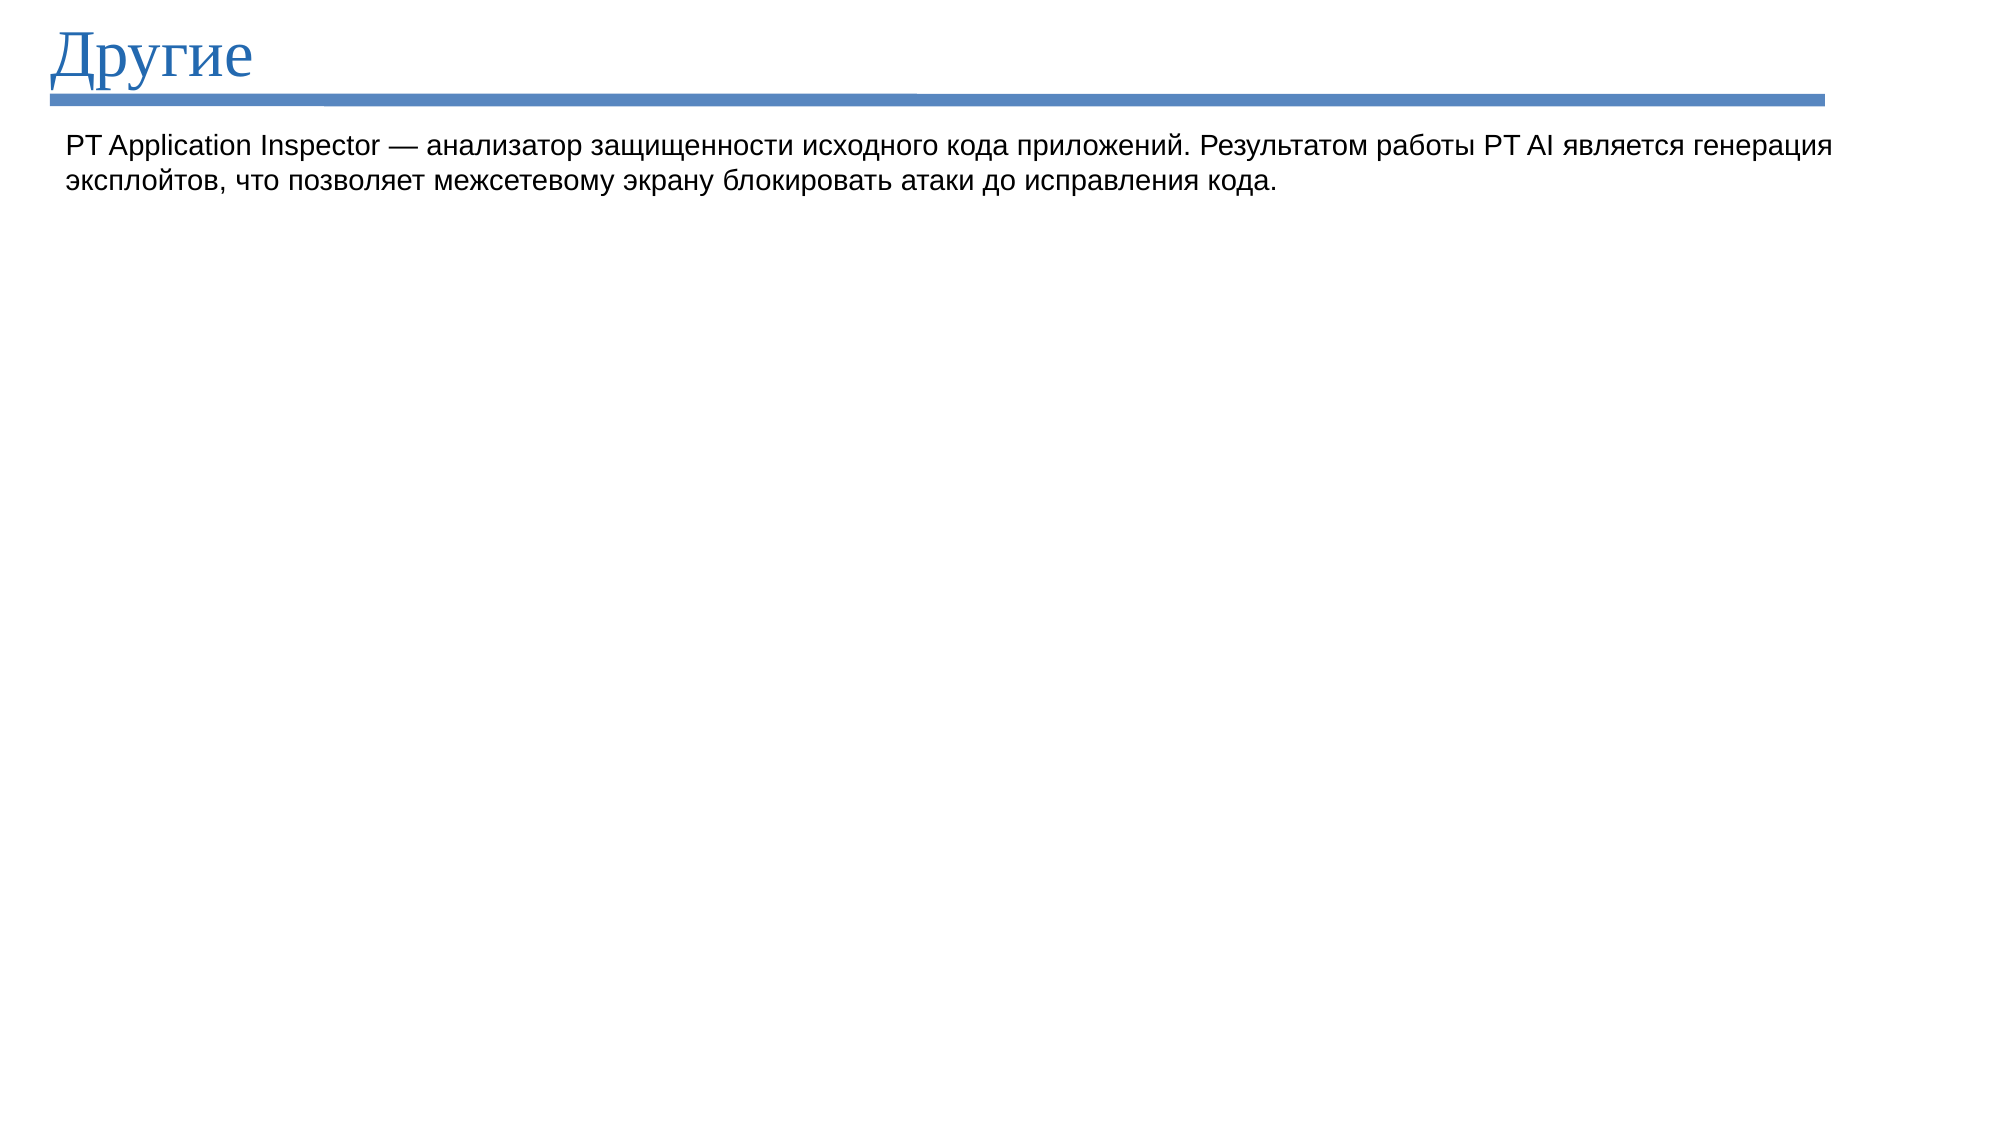

# Другие

PT Application Inspector — анализатор защищенности исходного кода приложений. Результатом работы PT AI является генерация эксплойтов, что позволяет межсетевому экрану блокировать атаки до исправления кода.